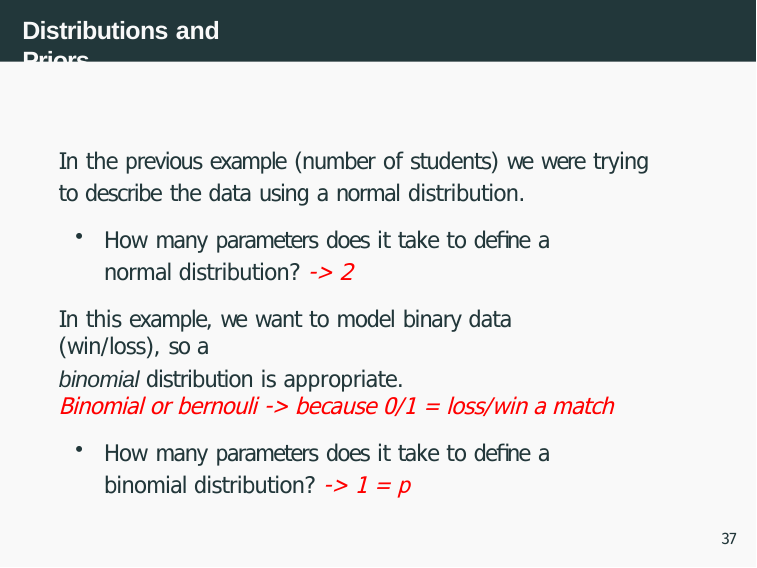

# Distributions and Priors
In the previous example (number of students) we were trying to describe the data using a normal distribution.
How many parameters does it take to define a normal distribution? -> 2
In this example, we want to model binary data (win/loss), so a
binomial distribution is appropriate.
Binomial or bernouli -> because 0/1 = loss/win a match
How many parameters does it take to define a binomial distribution? -> 1 = p
37